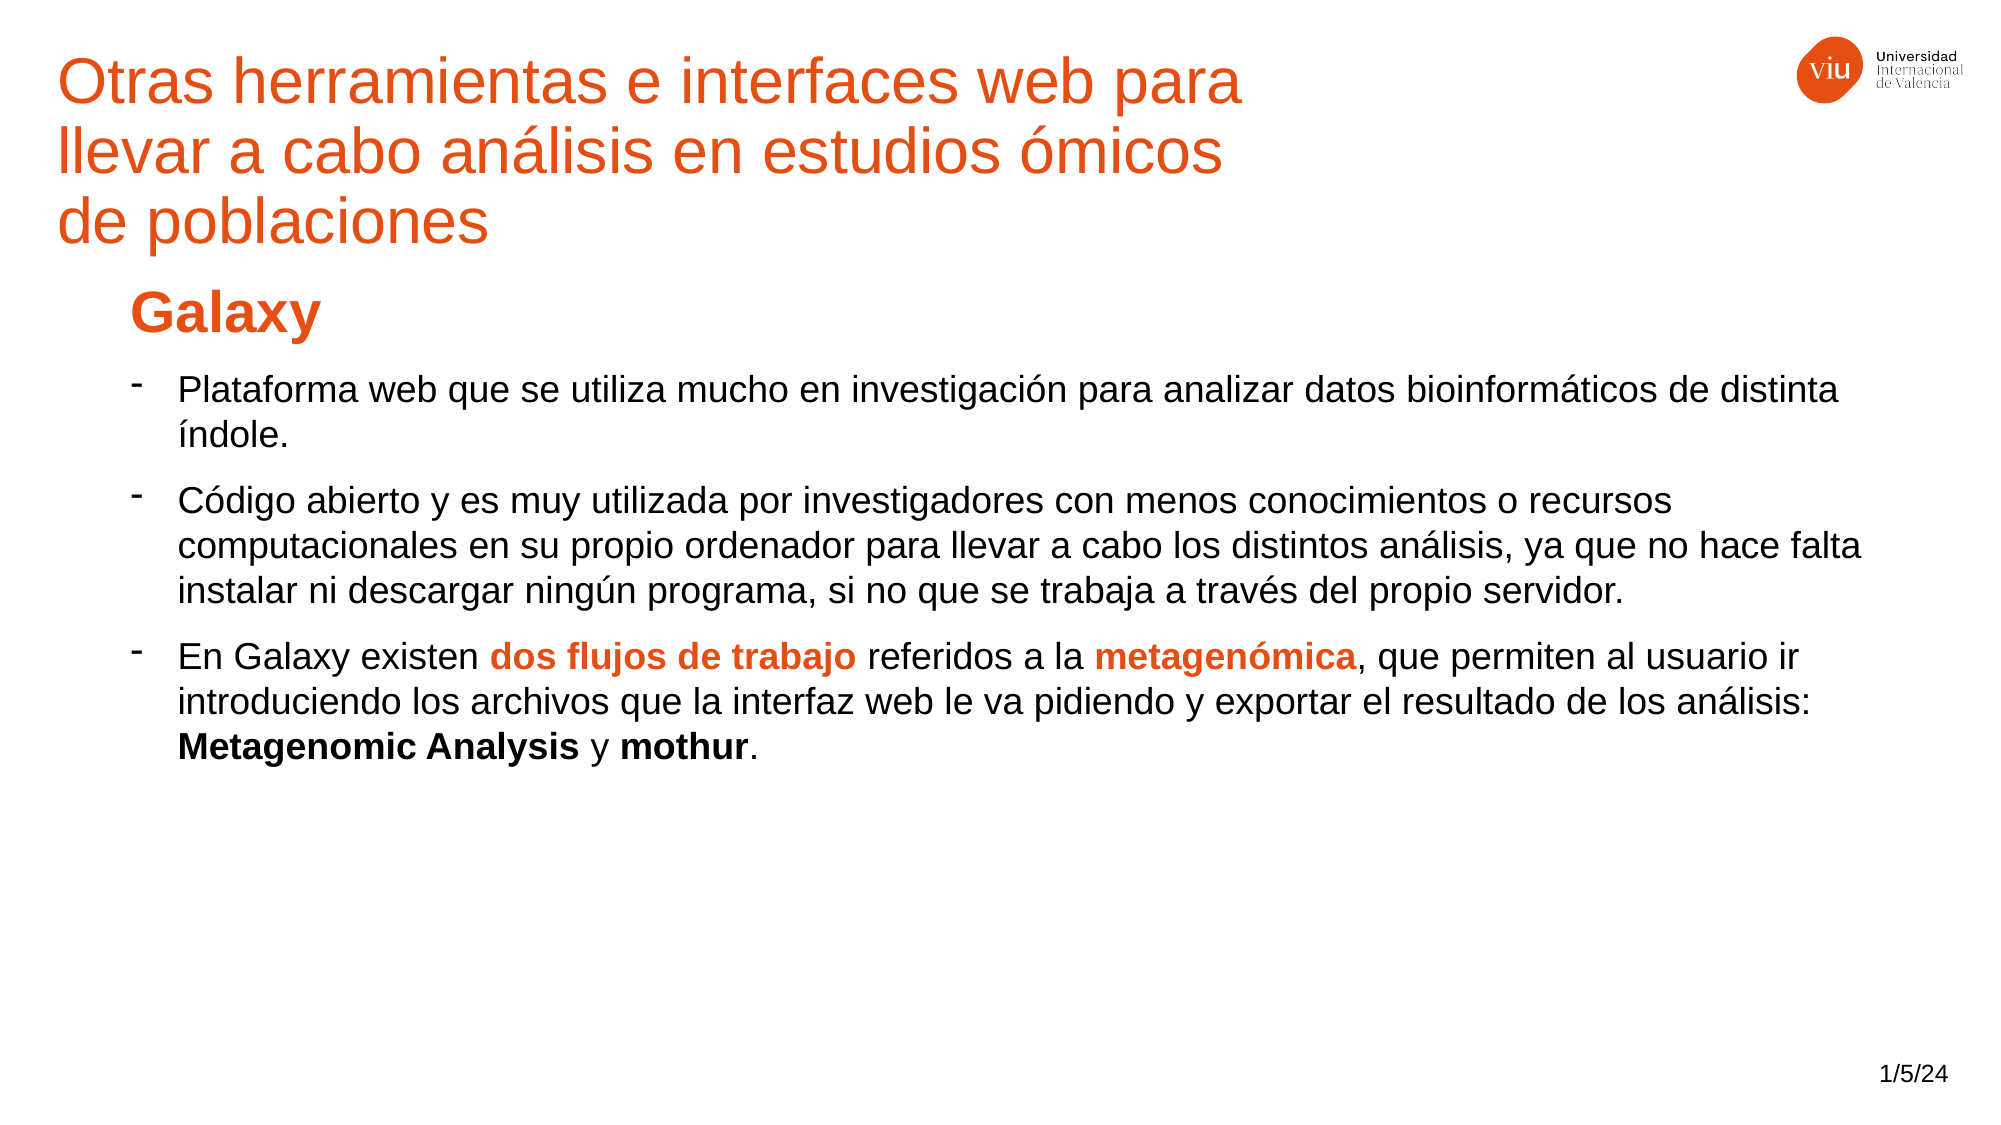

Otras herramientas e interfaces web para llevar a cabo análisis en estudios ómicos de poblaciones

Galaxy
Plataforma web que se utiliza mucho en investigación para analizar datos bioinformáticos de distinta índole.
Código abierto y es muy utilizada por investigadores con menos conocimientos o recursos computacionales en su propio ordenador para llevar a cabo los distintos análisis, ya que no hace falta instalar ni descargar ningún programa, si no que se trabaja a través del propio servidor.
En Galaxy existen dos flujos de trabajo referidos a la metagenómica, que permiten al usuario ir introduciendo los archivos que la interfaz web le va pidiendo y exportar el resultado de los análisis: Metagenomic Analysis y mothur.